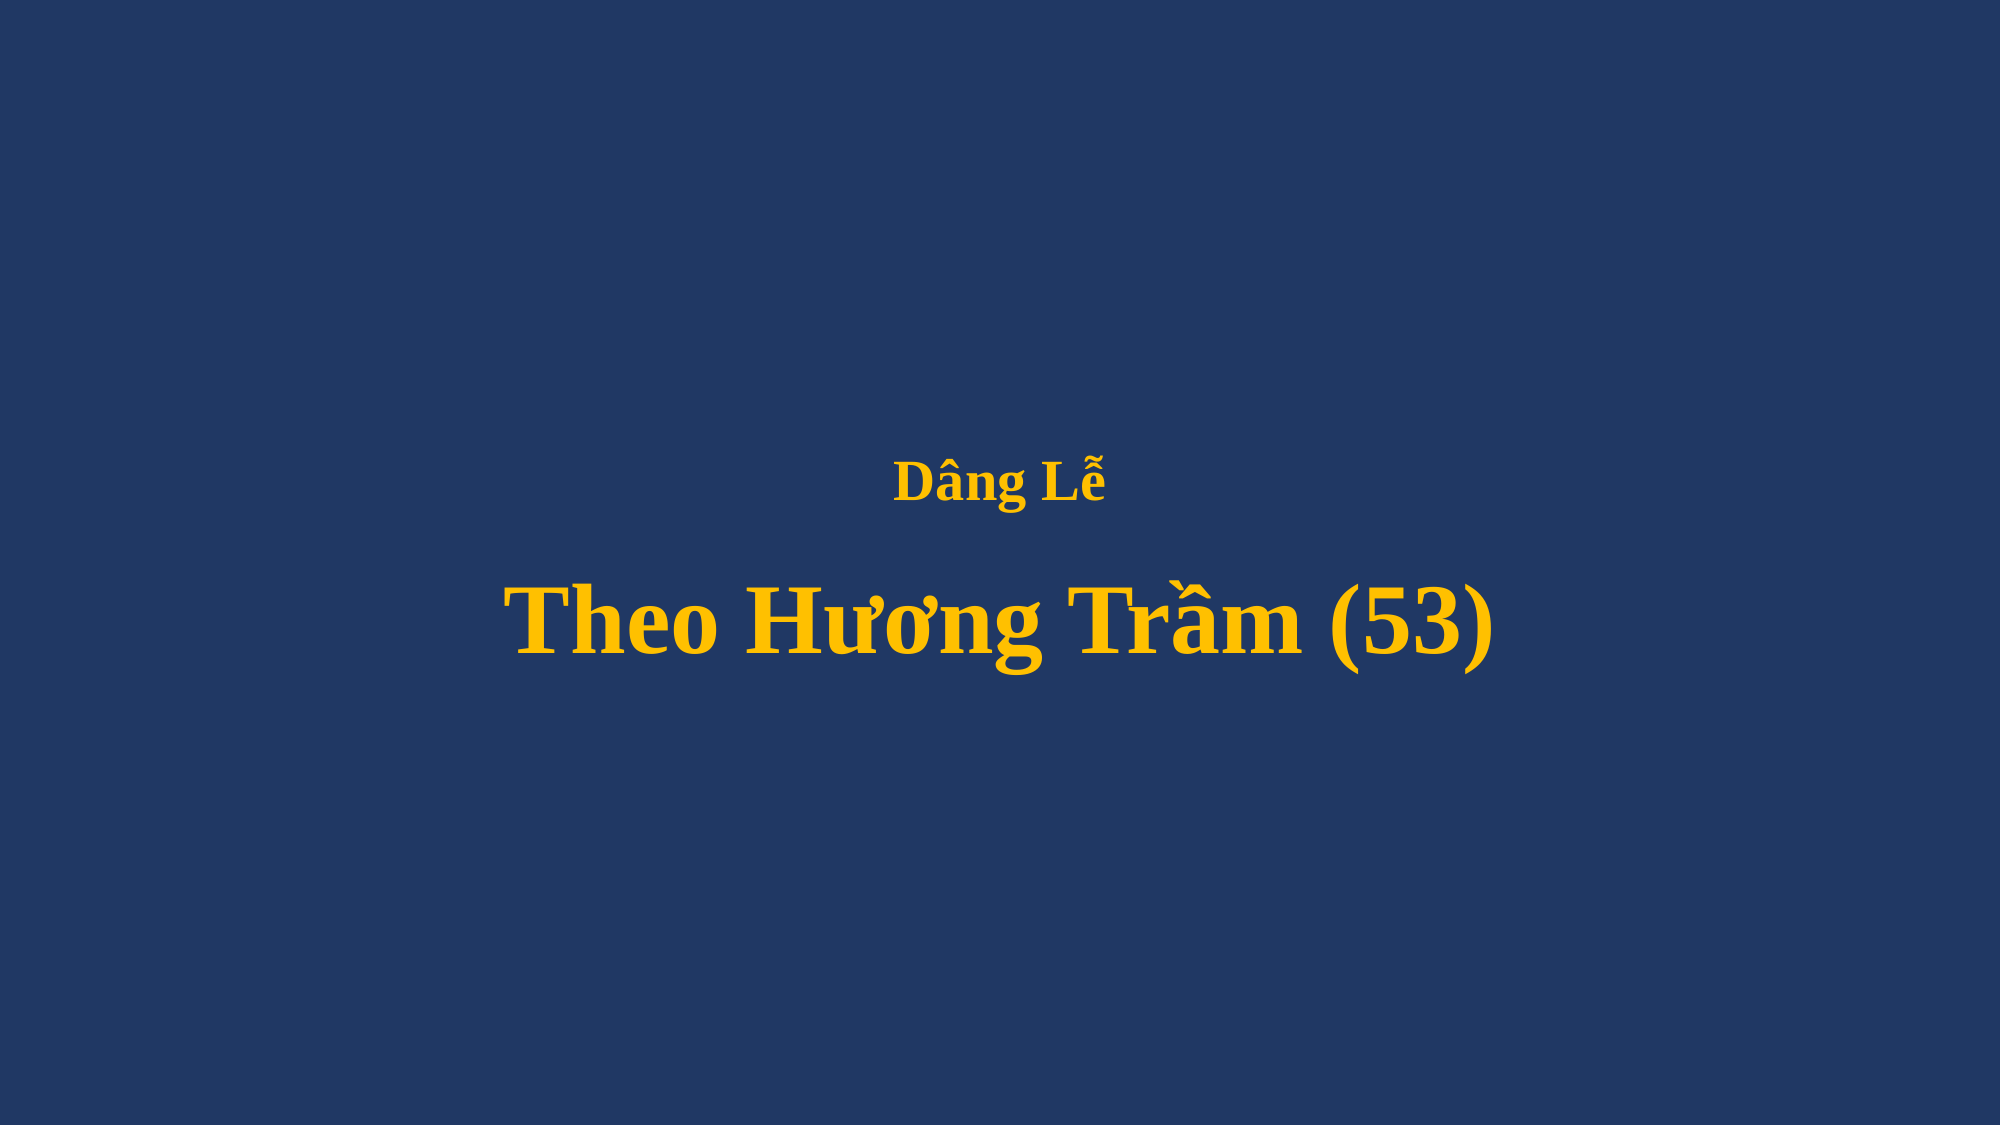

# Dâng Lễ Theo Hương Trầm (53)